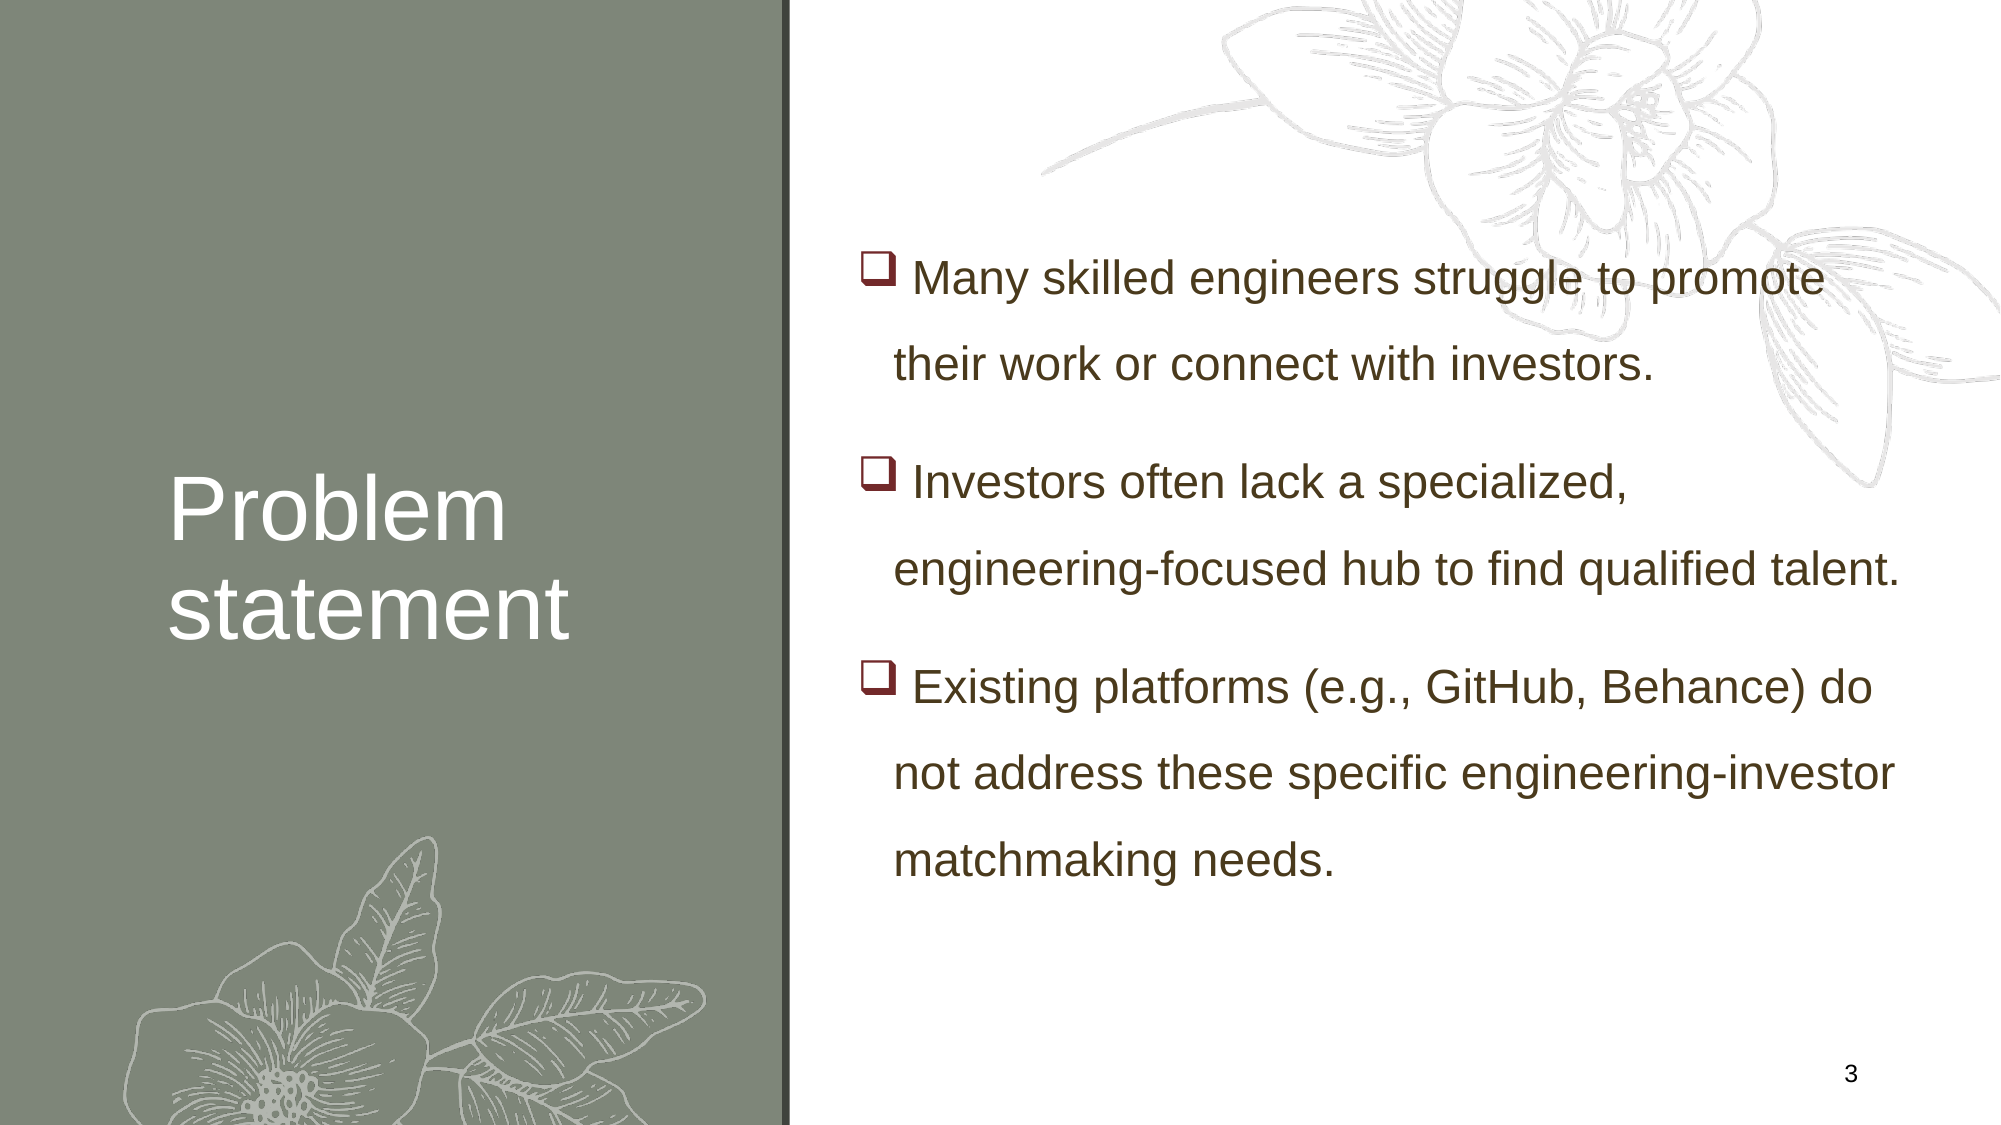

Many skilled engineers struggle to promote their work or connect with investors.
 Investors often lack a specialized, engineering‑focused hub to find qualified talent.
 Existing platforms (e.g., GitHub, Behance) do not address these specific engineering‑investor matchmaking needs.
# Problem statement
3